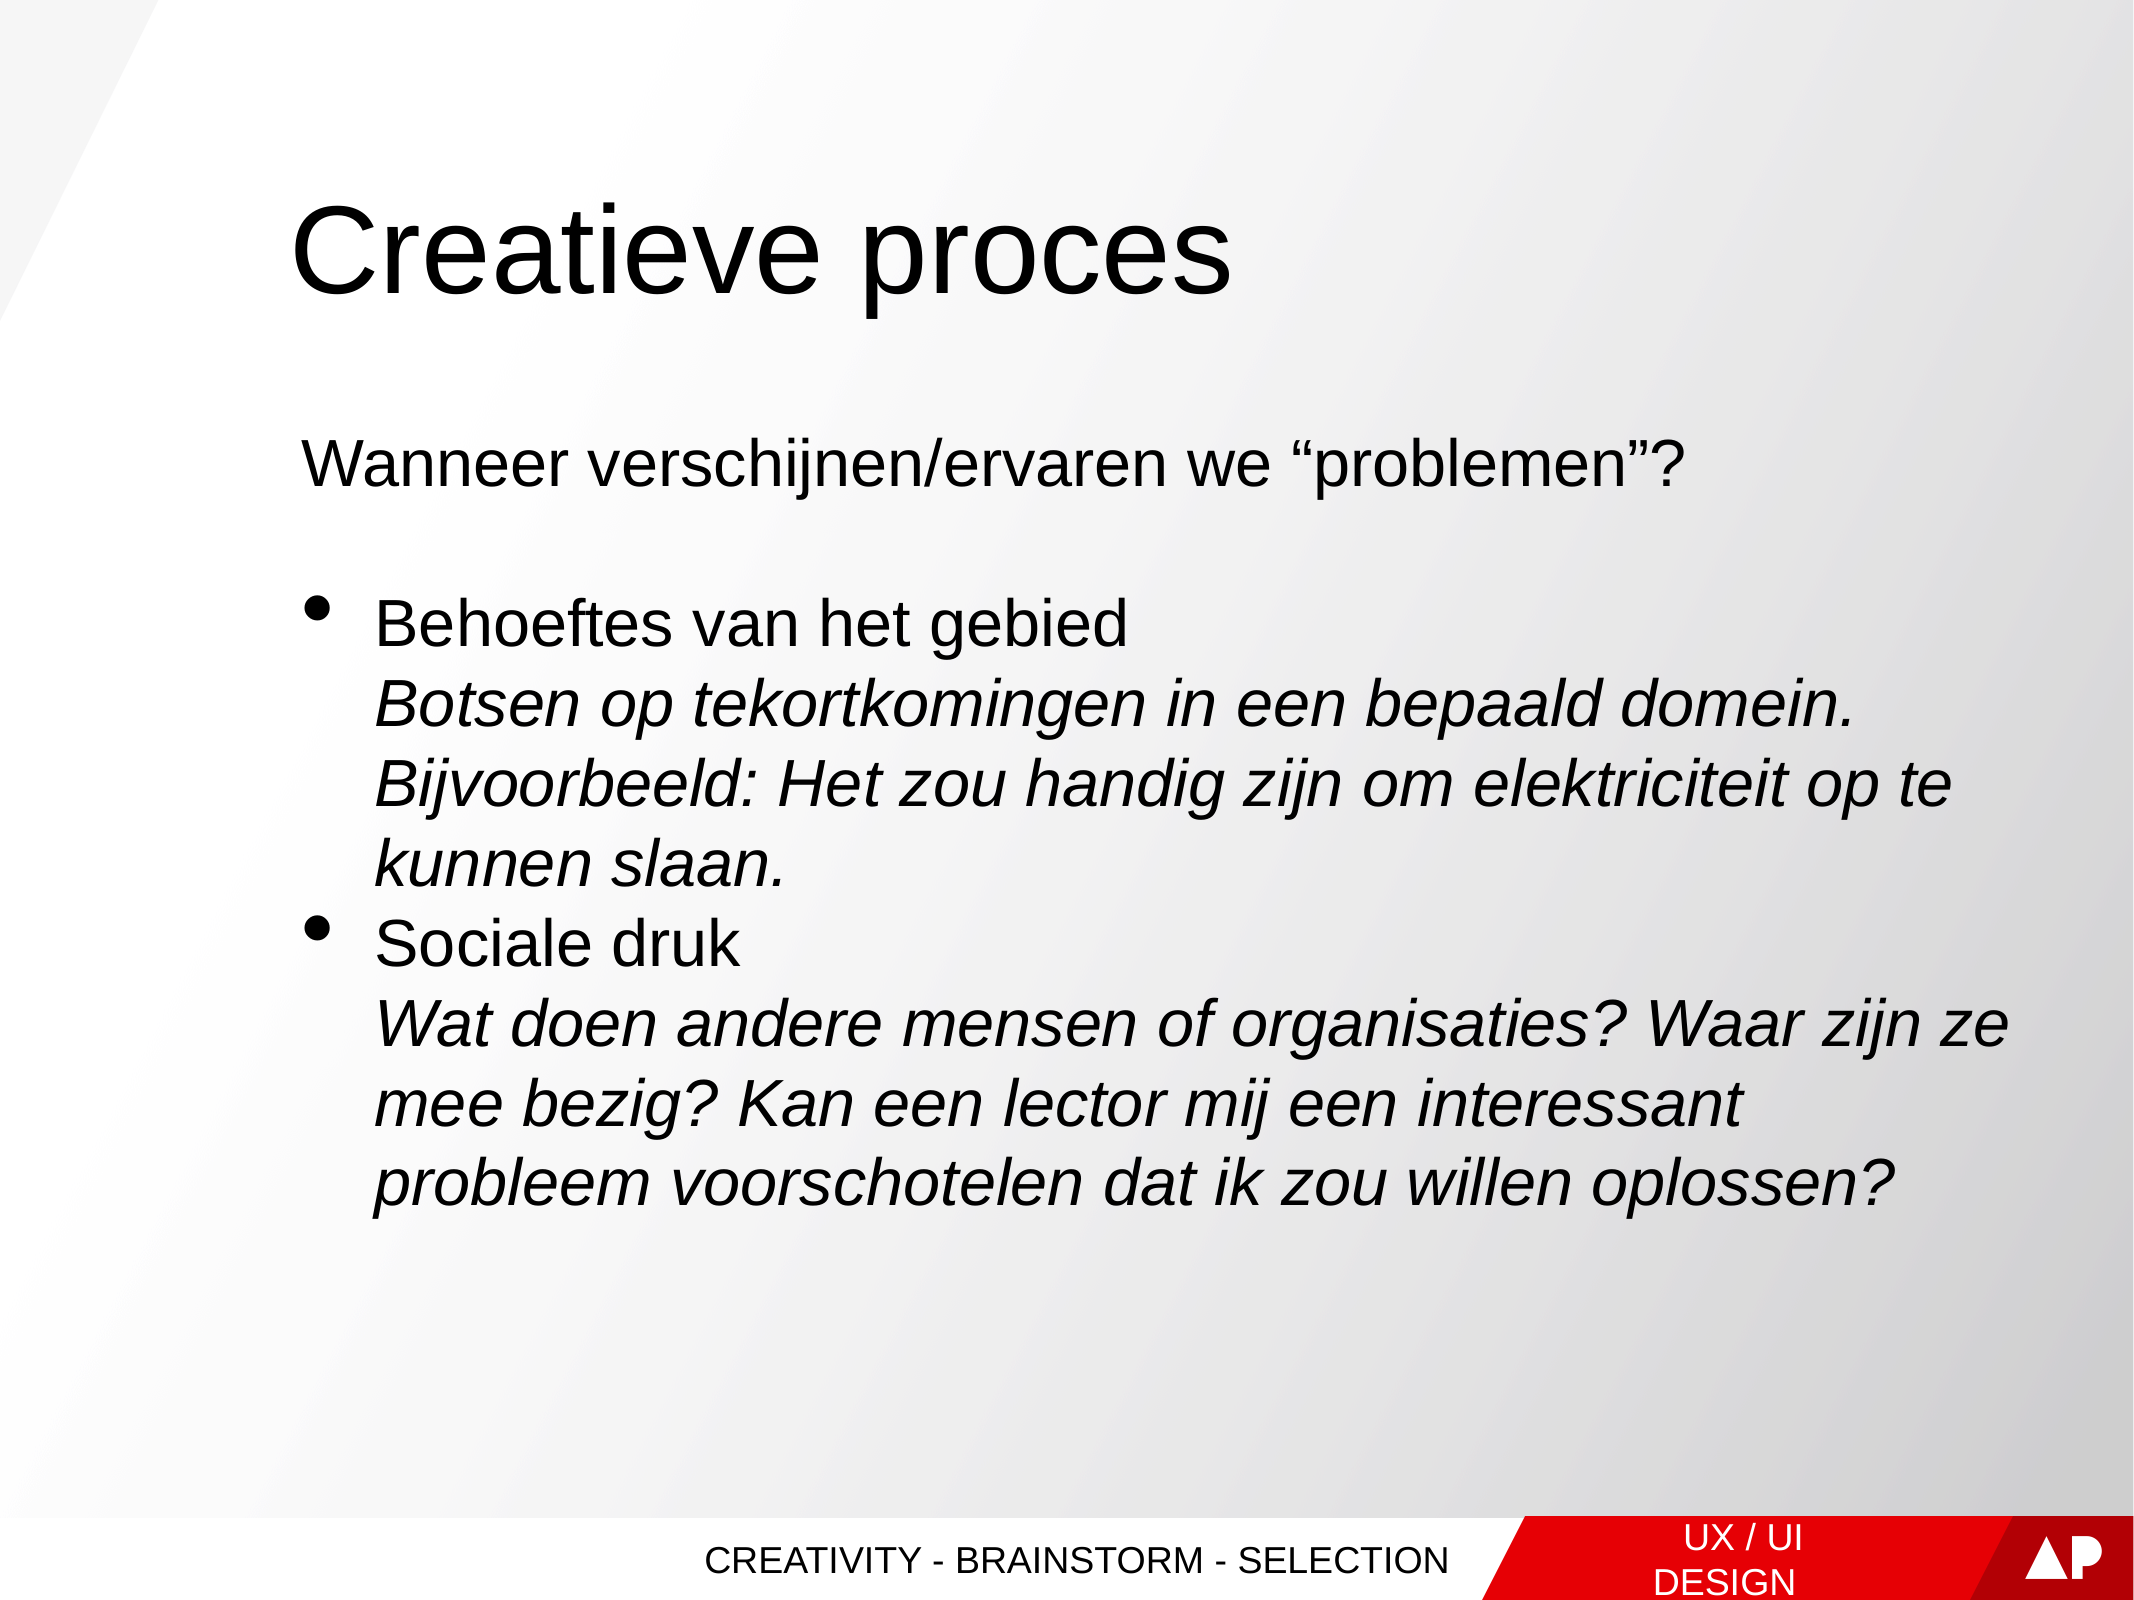

# Creatieve proces
Wanneer verschijnen/ervaren we “problemen”?
Behoeftes van het gebied
Botsen op tekortkomingen in een bepaald domein. Bijvoorbeeld: Het zou handig zijn om elektriciteit op te kunnen slaan.
Sociale druk
Wat doen andere mensen of organisaties? Waar zijn ze mee bezig? Kan een lector mij een interessant probleem voorschotelen dat ik zou willen oplossen?
CREATIVITY - BRAINSTORM - SELECTION